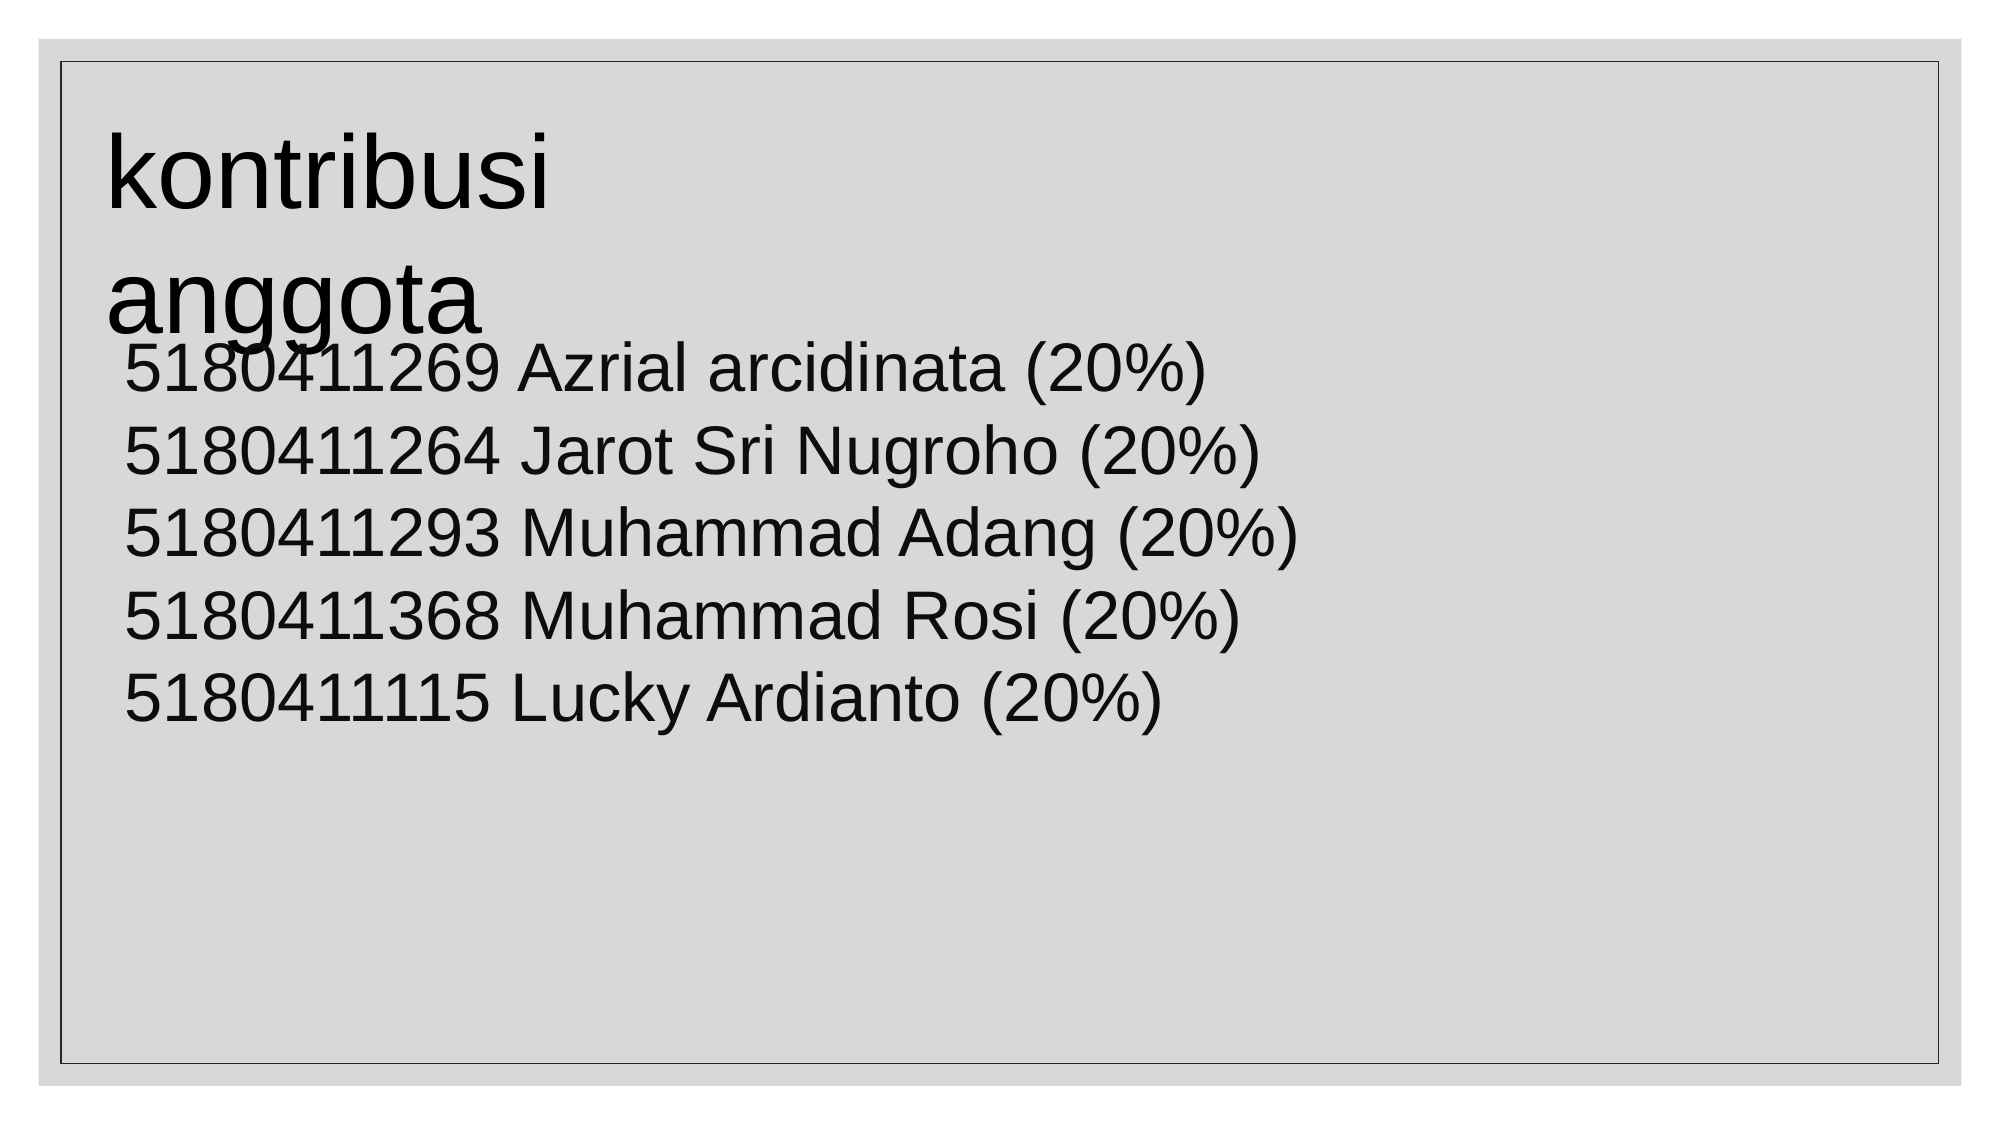

kontribusi anggota
 5180411269 Azrial arcidinata (20%)
 5180411264 Jarot Sri Nugroho (20%)
 5180411293 Muhammad Adang (20%)
 5180411368 Muhammad Rosi (20%)
 5180411115 Lucky Ardianto (20%)